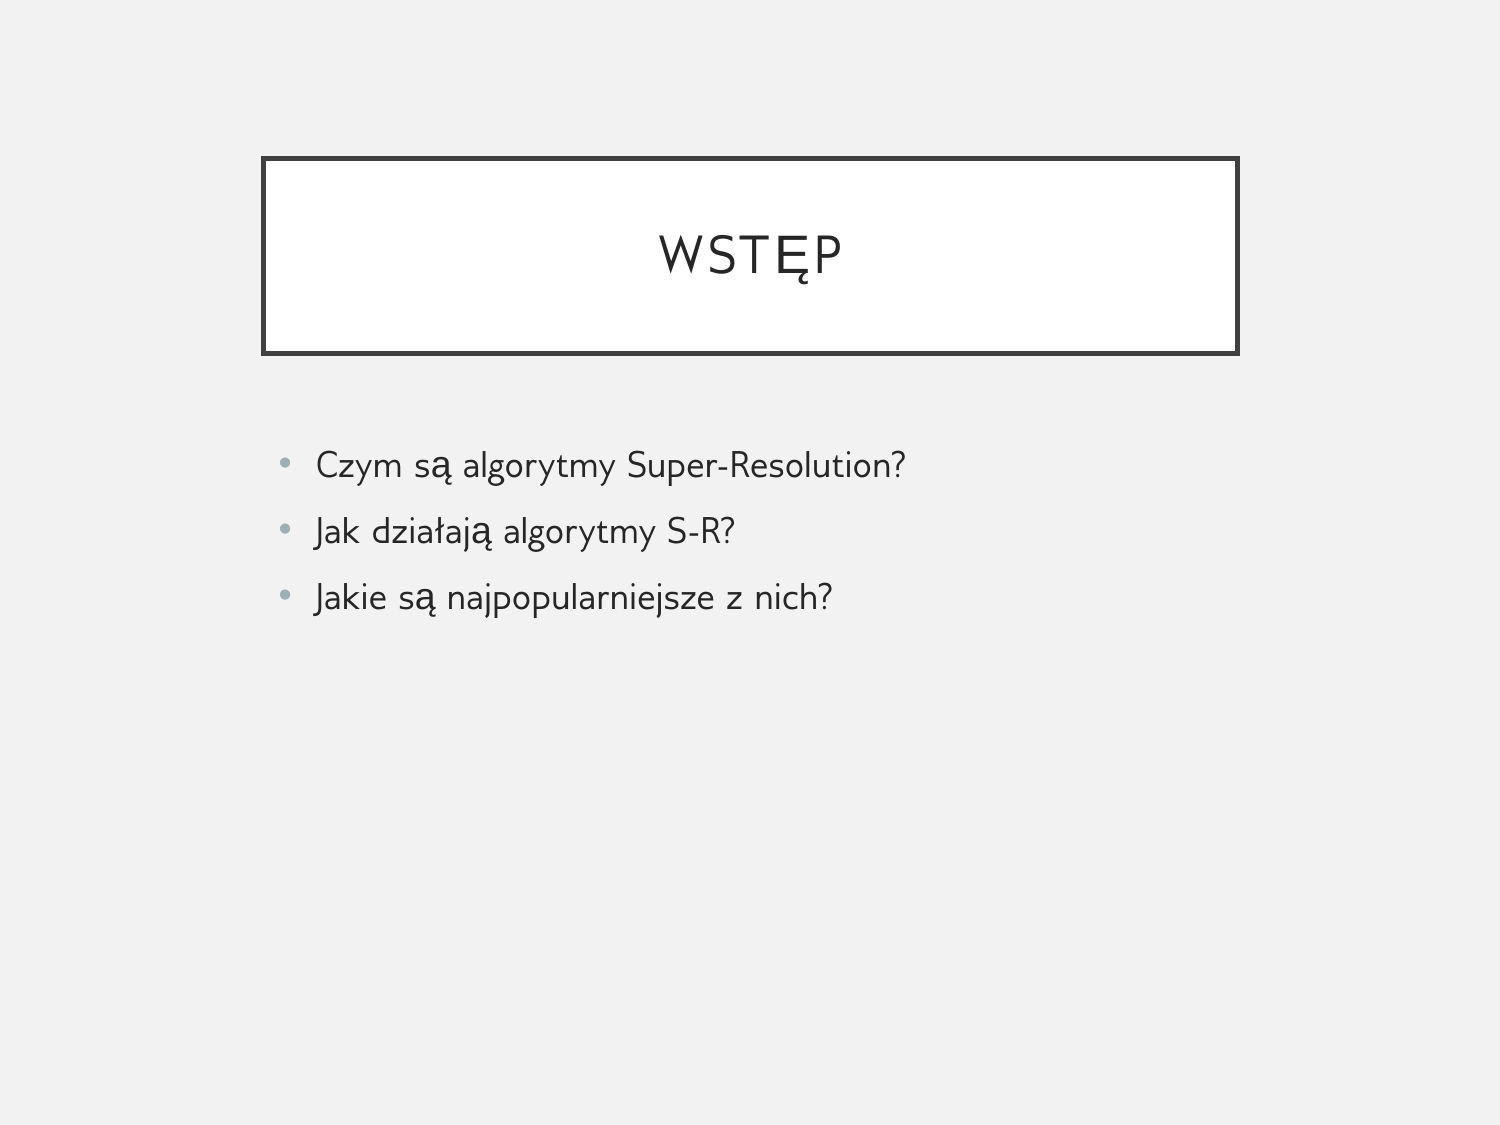

# Wstęp
Czym są algorytmy Super-Resolution?
Jak działają algorytmy S-R?
Jakie są najpopularniejsze z nich?